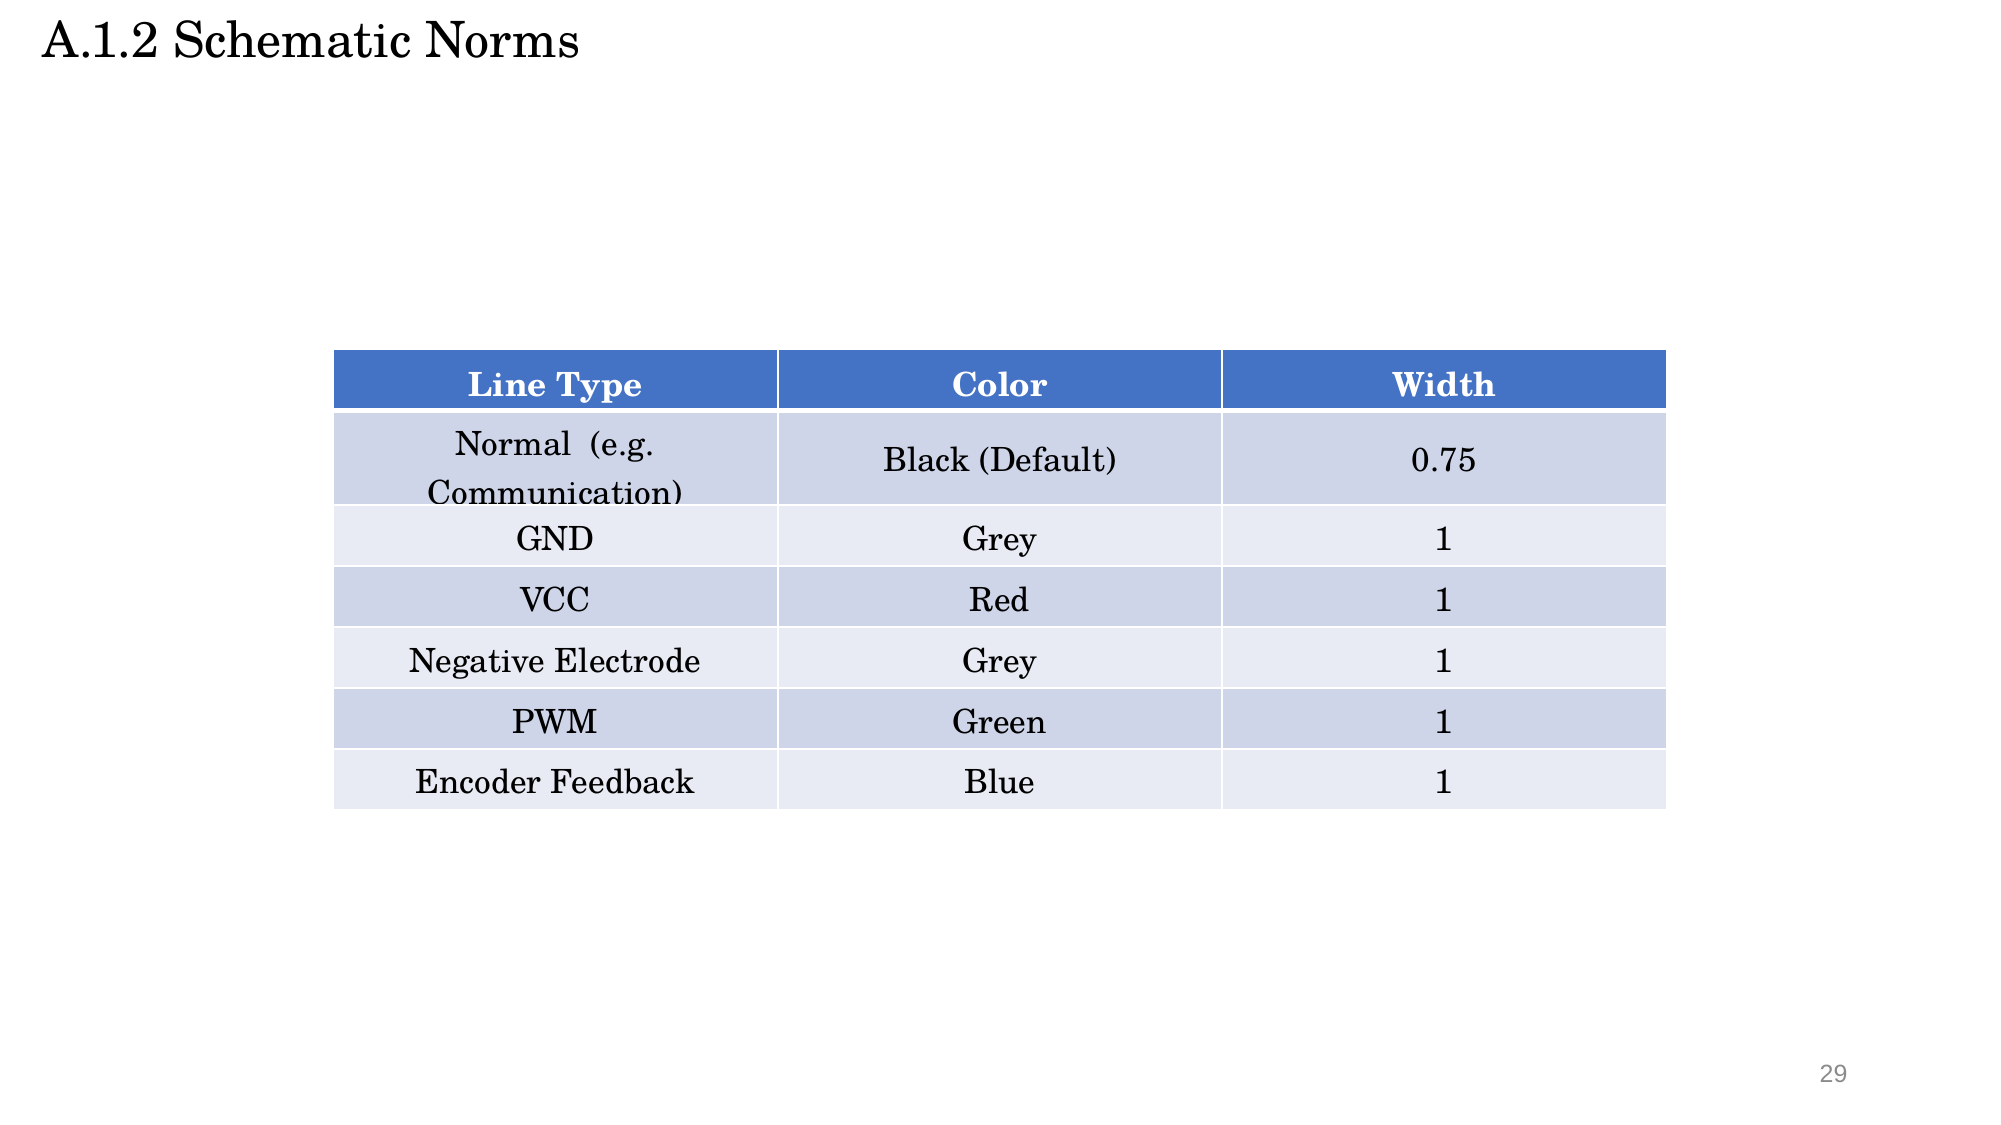

A.1.2 Schematic Norms
| Line Type | Color | Width |
| --- | --- | --- |
| Normal (e.g. Communication) | Black (Default) | 0.75 |
| GND | Grey | 1 |
| VCC | Red | 1 |
| Negative Electrode | Grey | 1 |
| PWM | Green | 1 |
| Encoder Feedback | Blue | 1 |
29